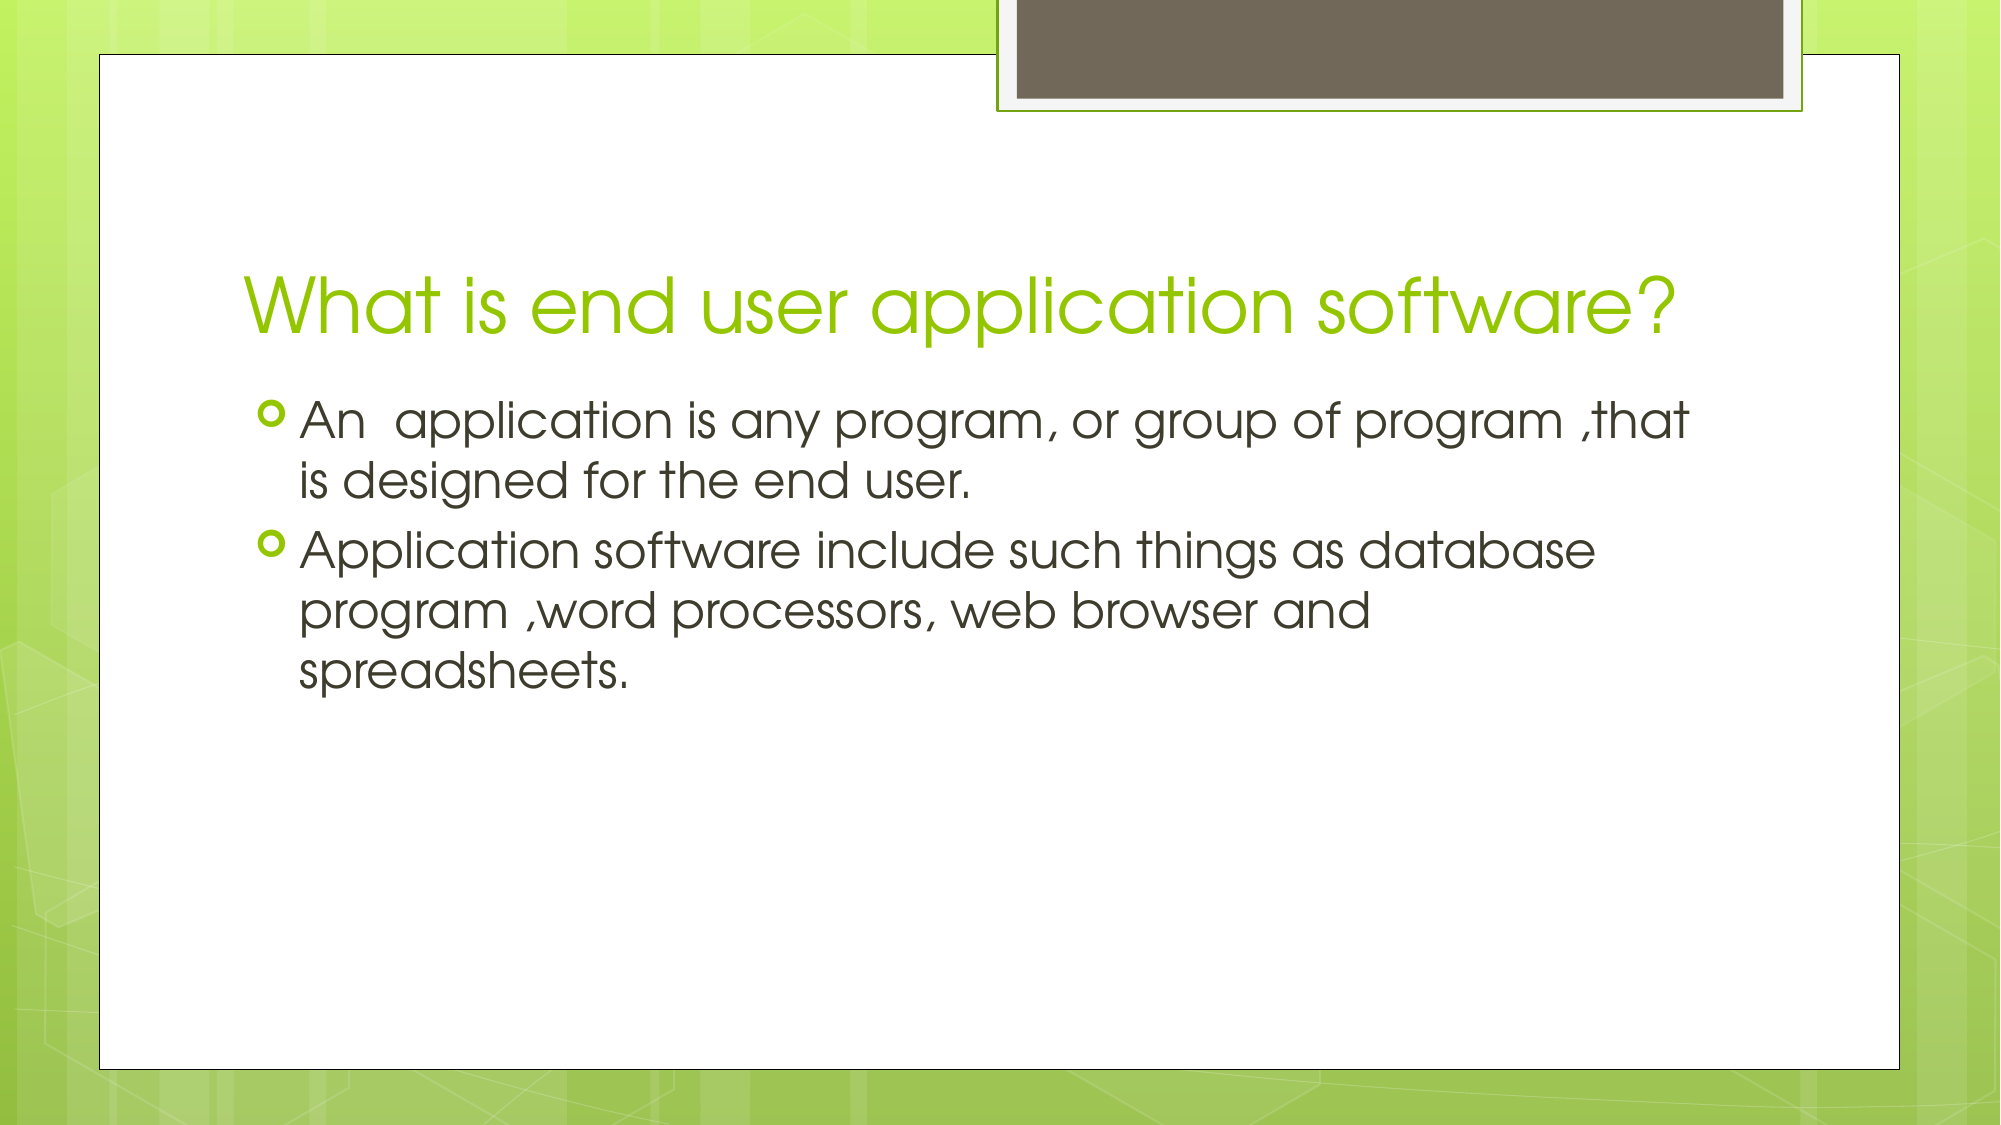

# What is end user application software?
An  application is any program, or group of program ,that is designed for the end user.
Application software include such things as database program ,word processors, web browser and spreadsheets.